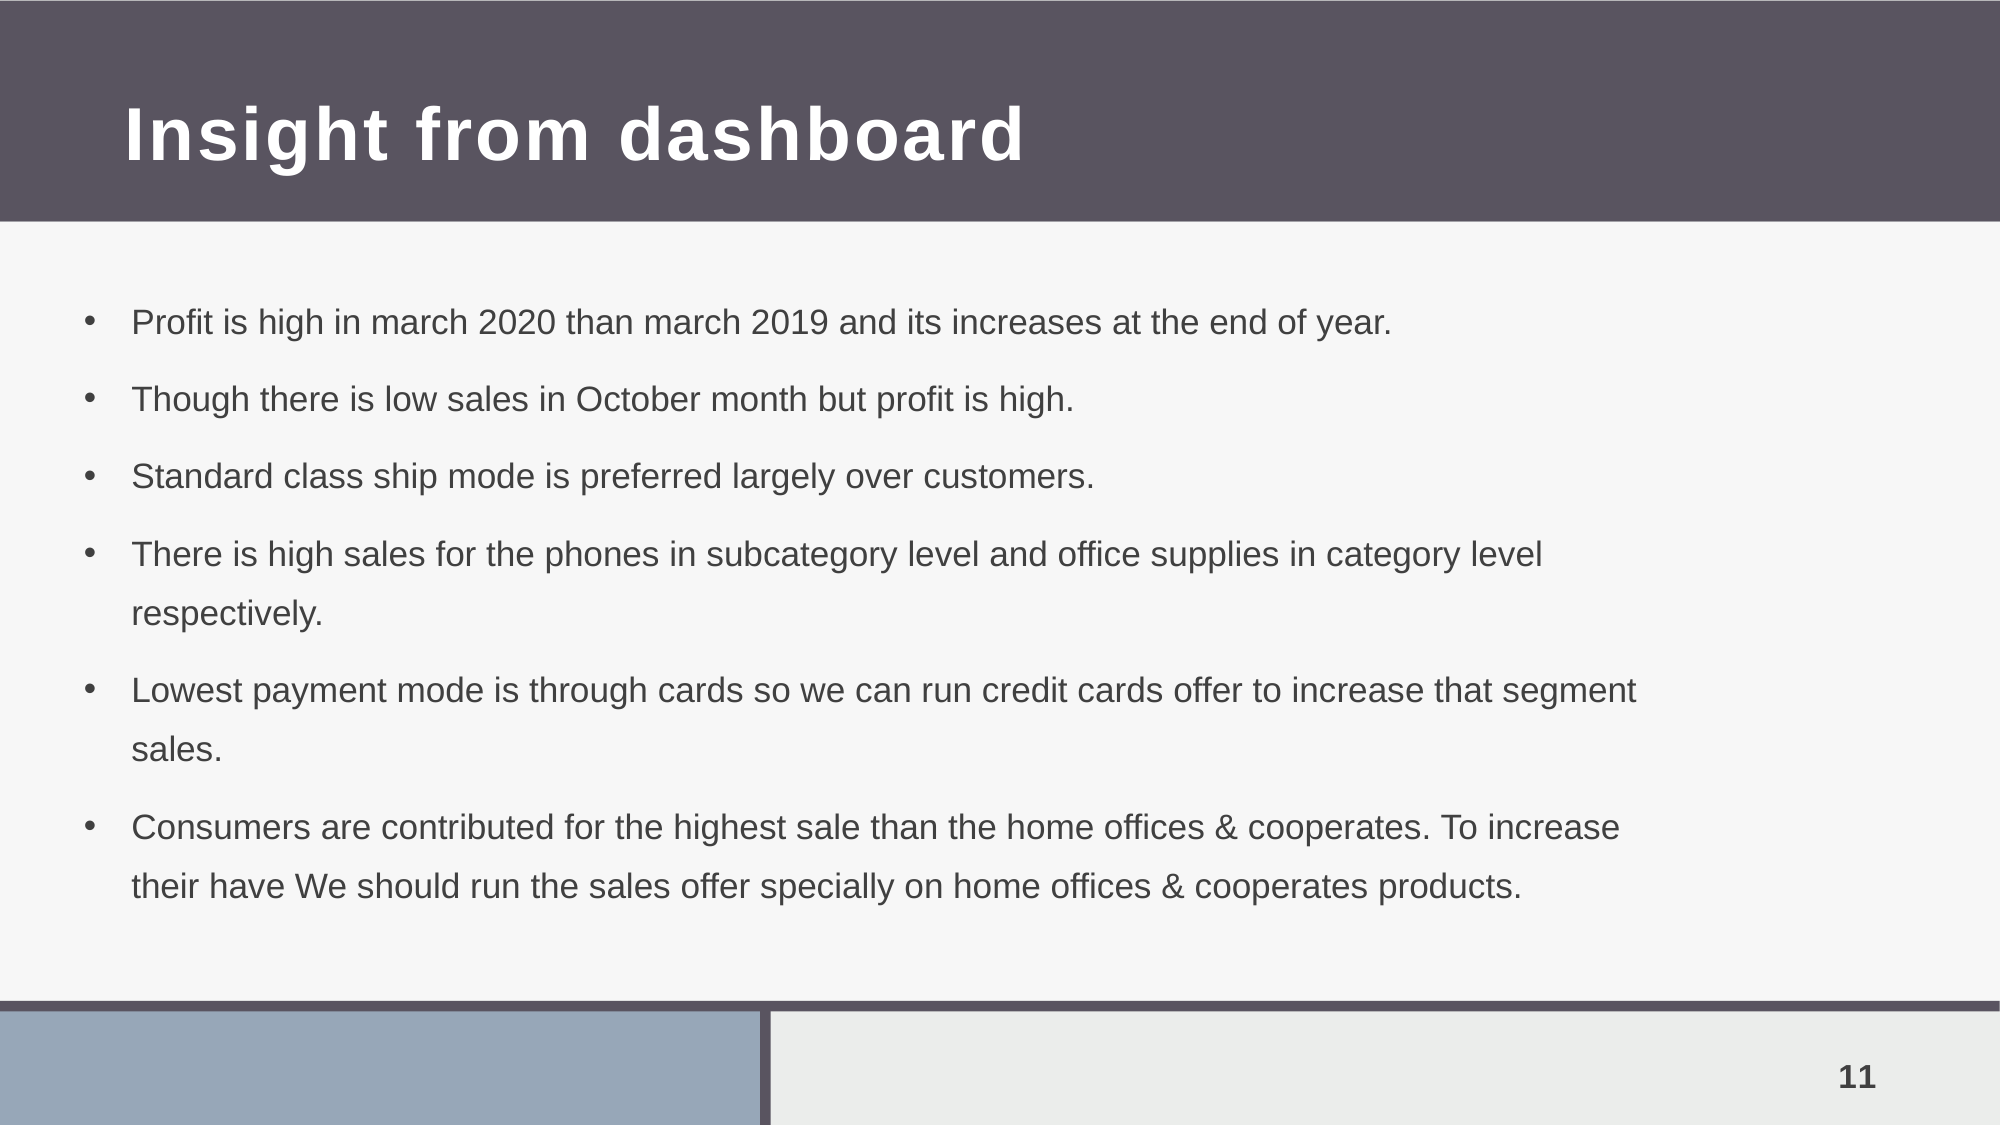

# Insight from dashboard
Profit is high in march 2020 than march 2019 and its increases at the end of year.
Though there is low sales in October month but profit is high.
Standard class ship mode is preferred largely over customers.
There is high sales for the phones in subcategory level and office supplies in category level respectively.
Lowest payment mode is through cards so we can run credit cards offer to increase that segment sales.
Consumers are contributed for the highest sale than the home offices & cooperates. To increase their have We should run the sales offer specially on home offices & cooperates products.

11